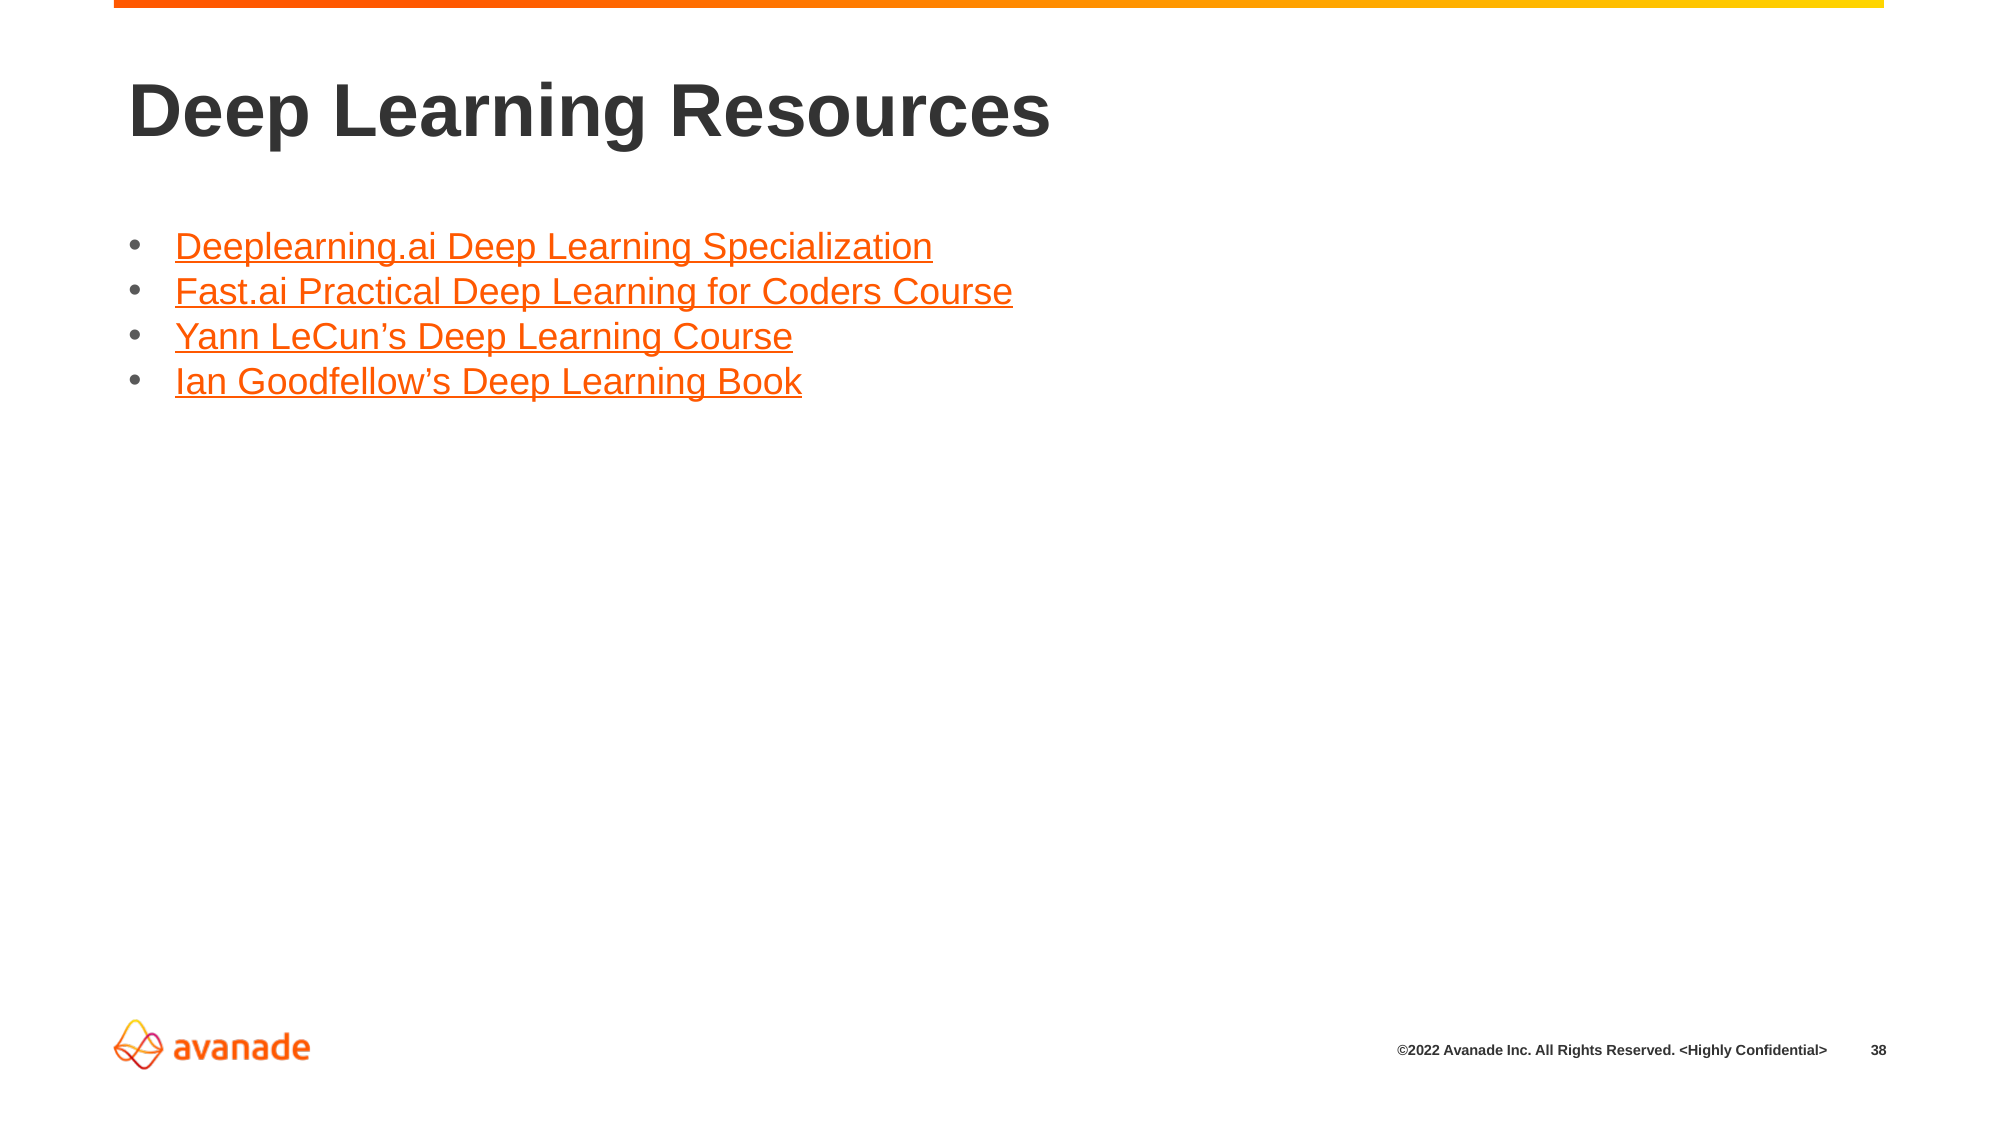

Deep Learning Resources
Deeplearning.ai Deep Learning Specialization
Fast.ai Practical Deep Learning for Coders Course
Yann LeCun’s Deep Learning Course
Ian Goodfellow’s Deep Learning Book